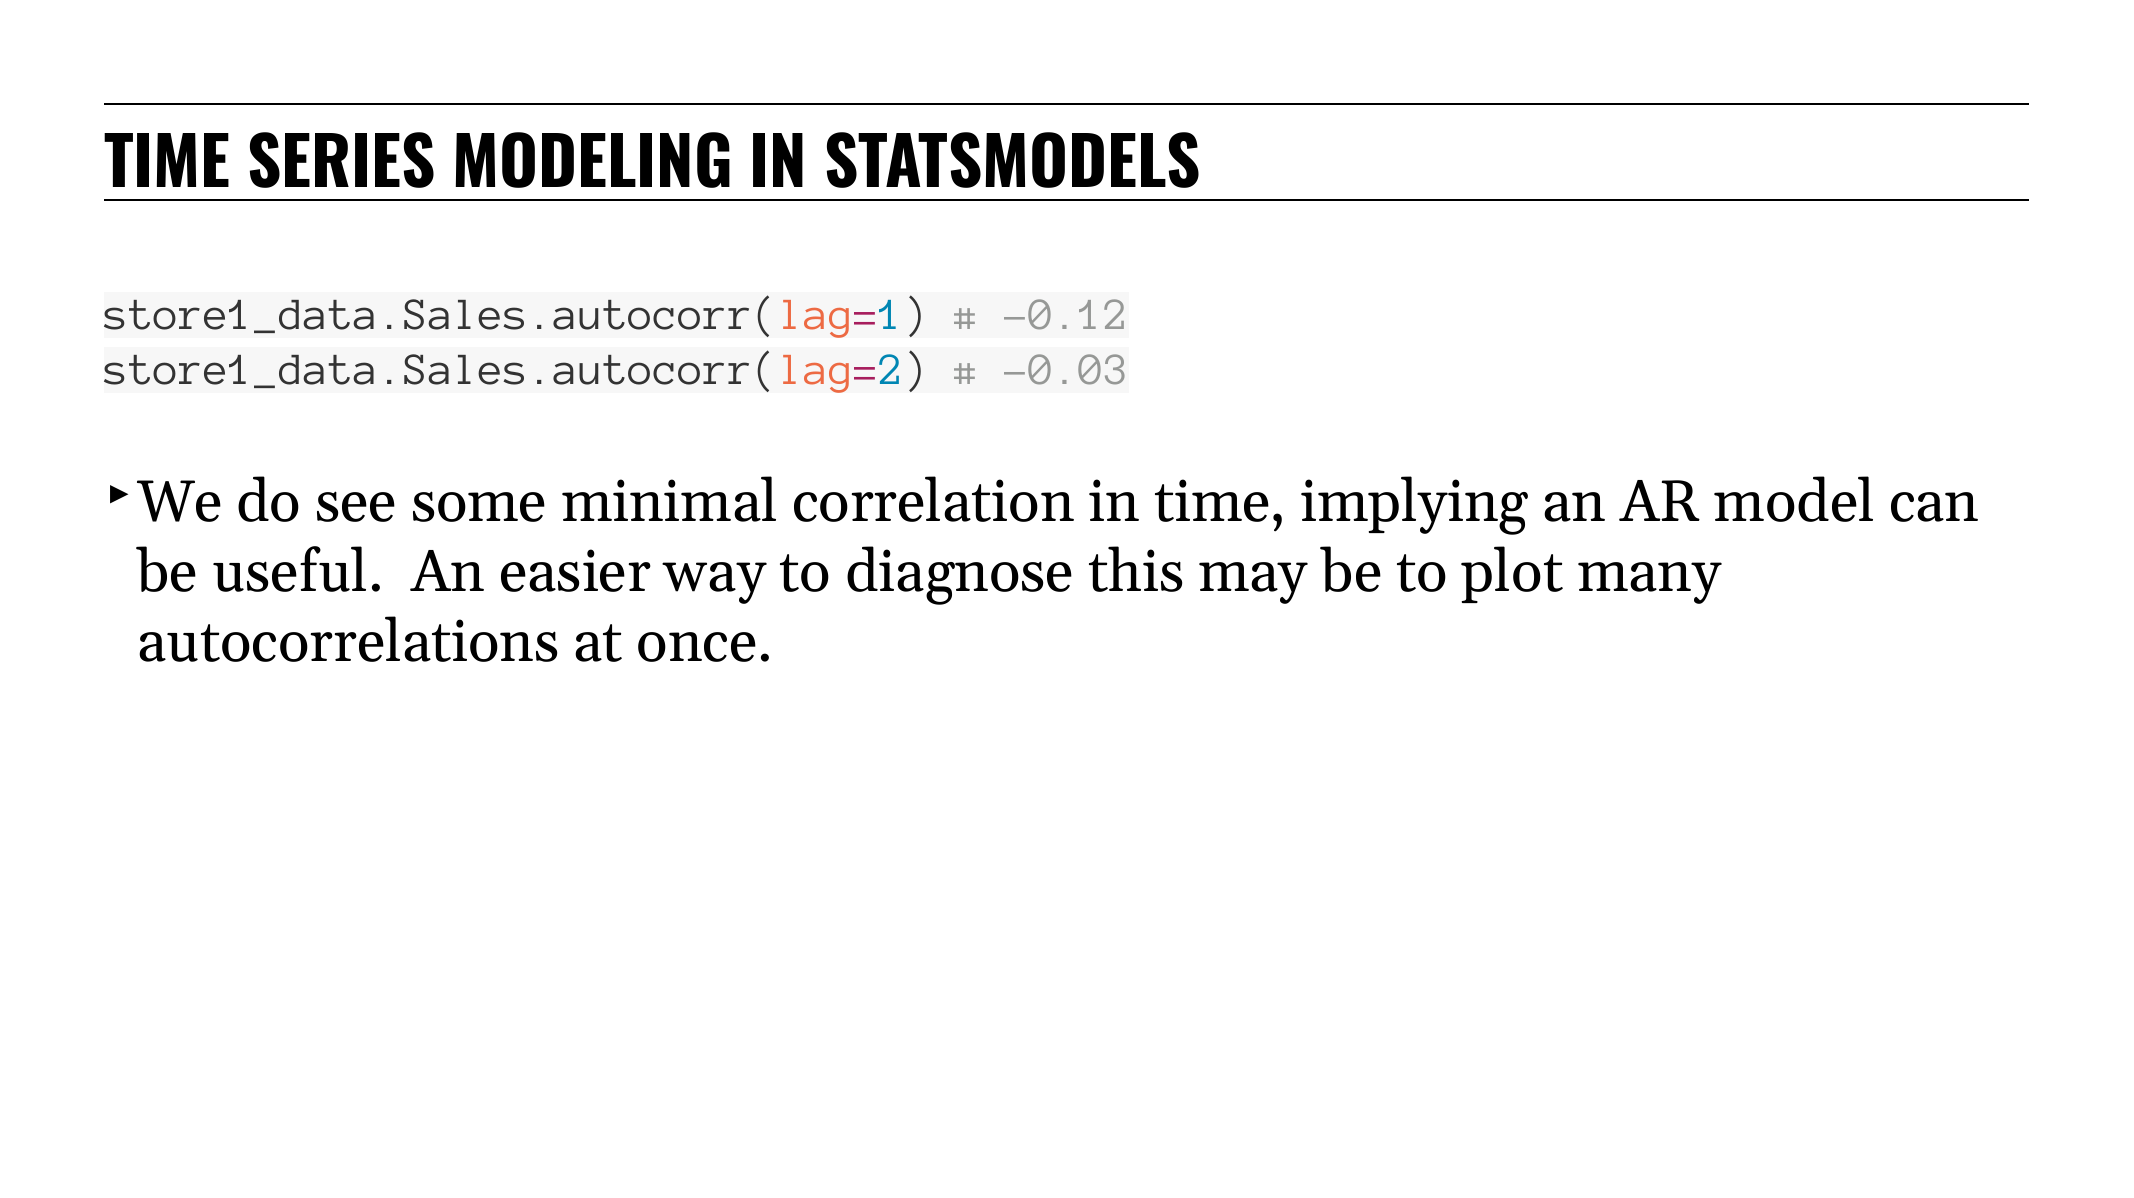

TIME SERIES MODELING IN STATSMODELS

store1_data.Sales.autocorr(lag=1) # -0.12
store1_data.Sales.autocorr(lag=2) # -0.03

We do see some minimal correlation in time, implying an AR model can be useful.  An easier way to diagnose this may be to plot many autocorrelations at once.